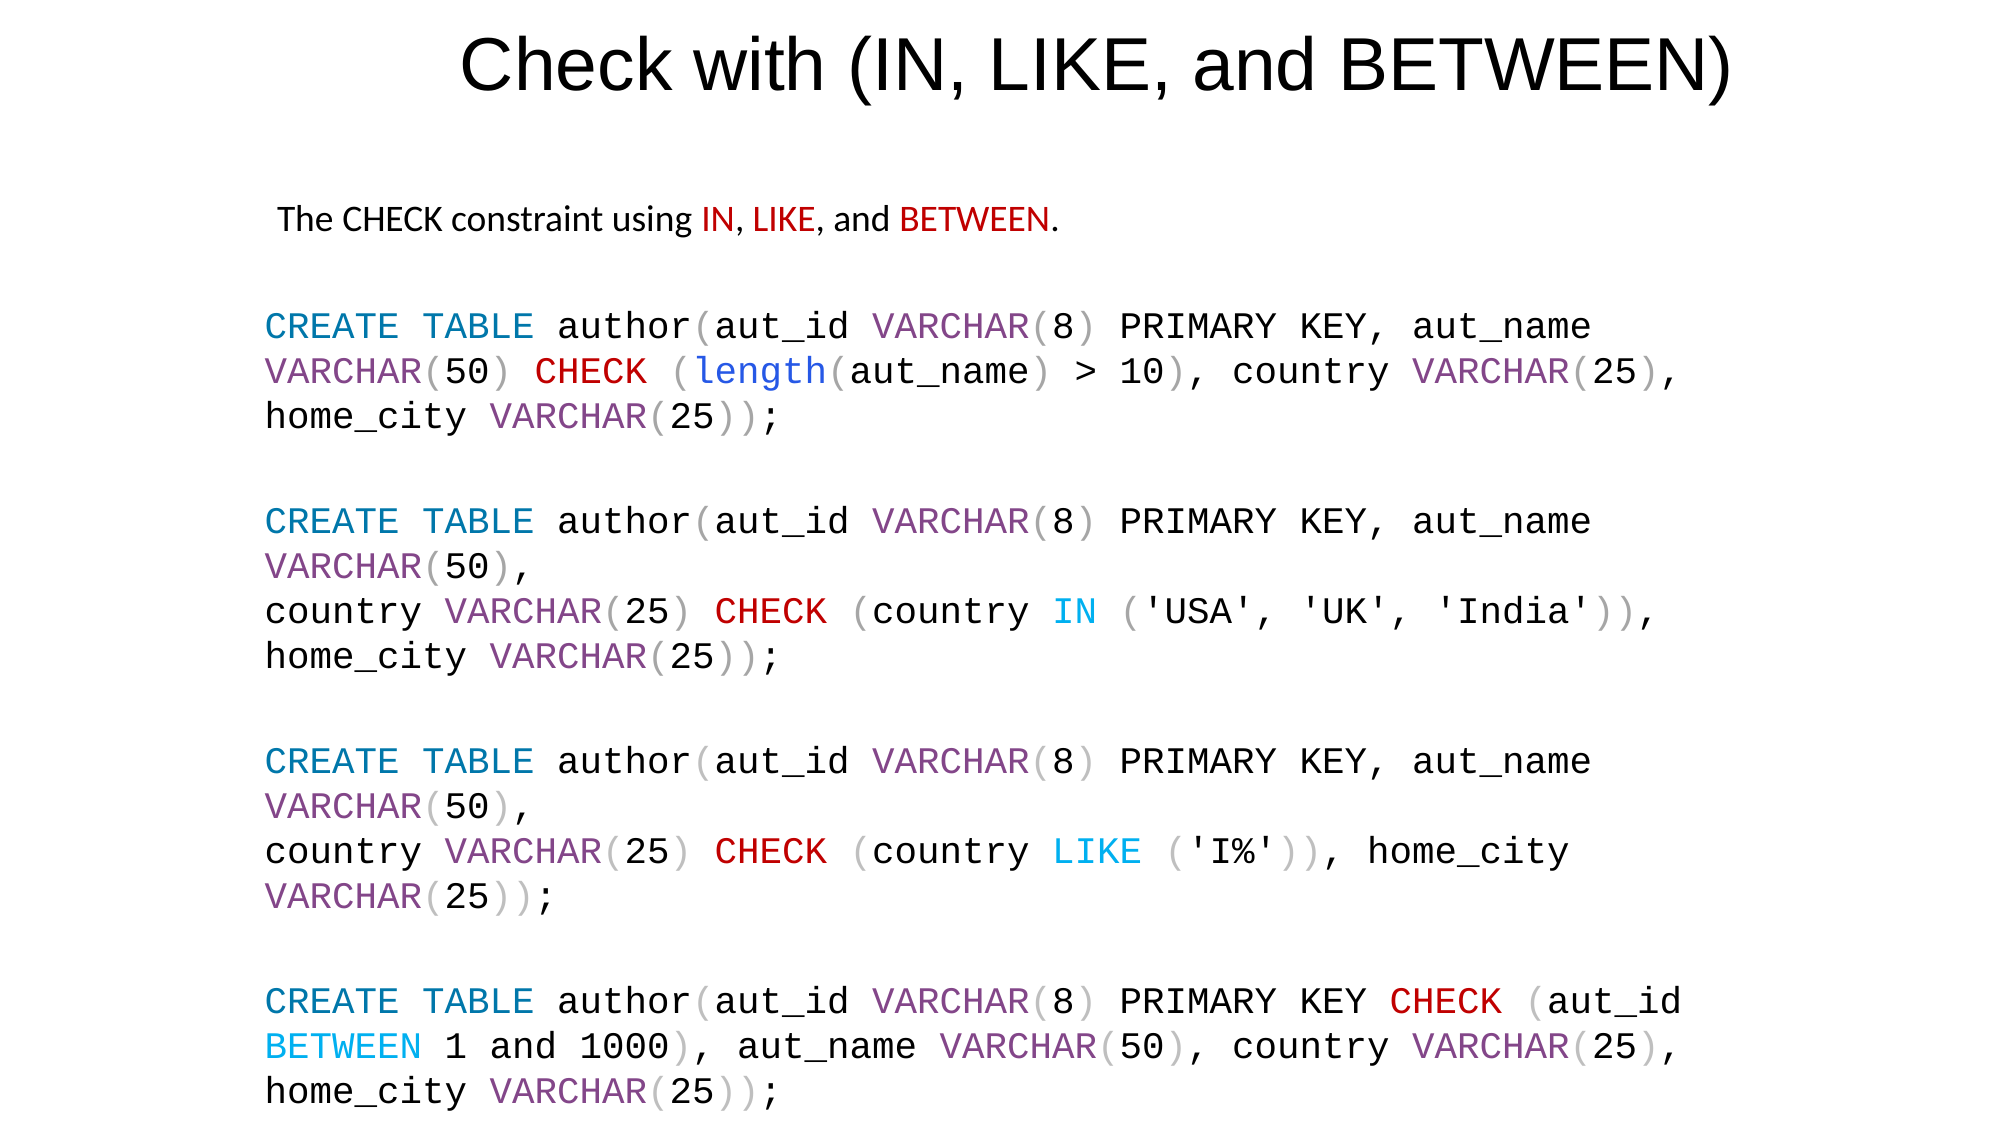

Check with (IN, LIKE, and BETWEEN)
The CHECK constraint using IN, LIKE, and BETWEEN.
CREATE TABLE author(aut_id VARCHAR(8) PRIMARY KEY, aut_name VARCHAR(50) CHECK (length(aut_name) > 10), country VARCHAR(25), home_city VARCHAR(25));

CREATE TABLE author(aut_id VARCHAR(8) PRIMARY KEY, aut_name VARCHAR(50),
country VARCHAR(25) CHECK (country IN ('USA', 'UK', 'India')), home_city VARCHAR(25));

CREATE TABLE author(aut_id VARCHAR(8) PRIMARY KEY, aut_name VARCHAR(50),
country VARCHAR(25) CHECK (country LIKE ('I%')), home_city VARCHAR(25));

CREATE TABLE author(aut_id VARCHAR(8) PRIMARY KEY CHECK (aut_id BETWEEN 1 and 1000), aut_name VARCHAR(50), country VARCHAR(25), home_city VARCHAR(25));